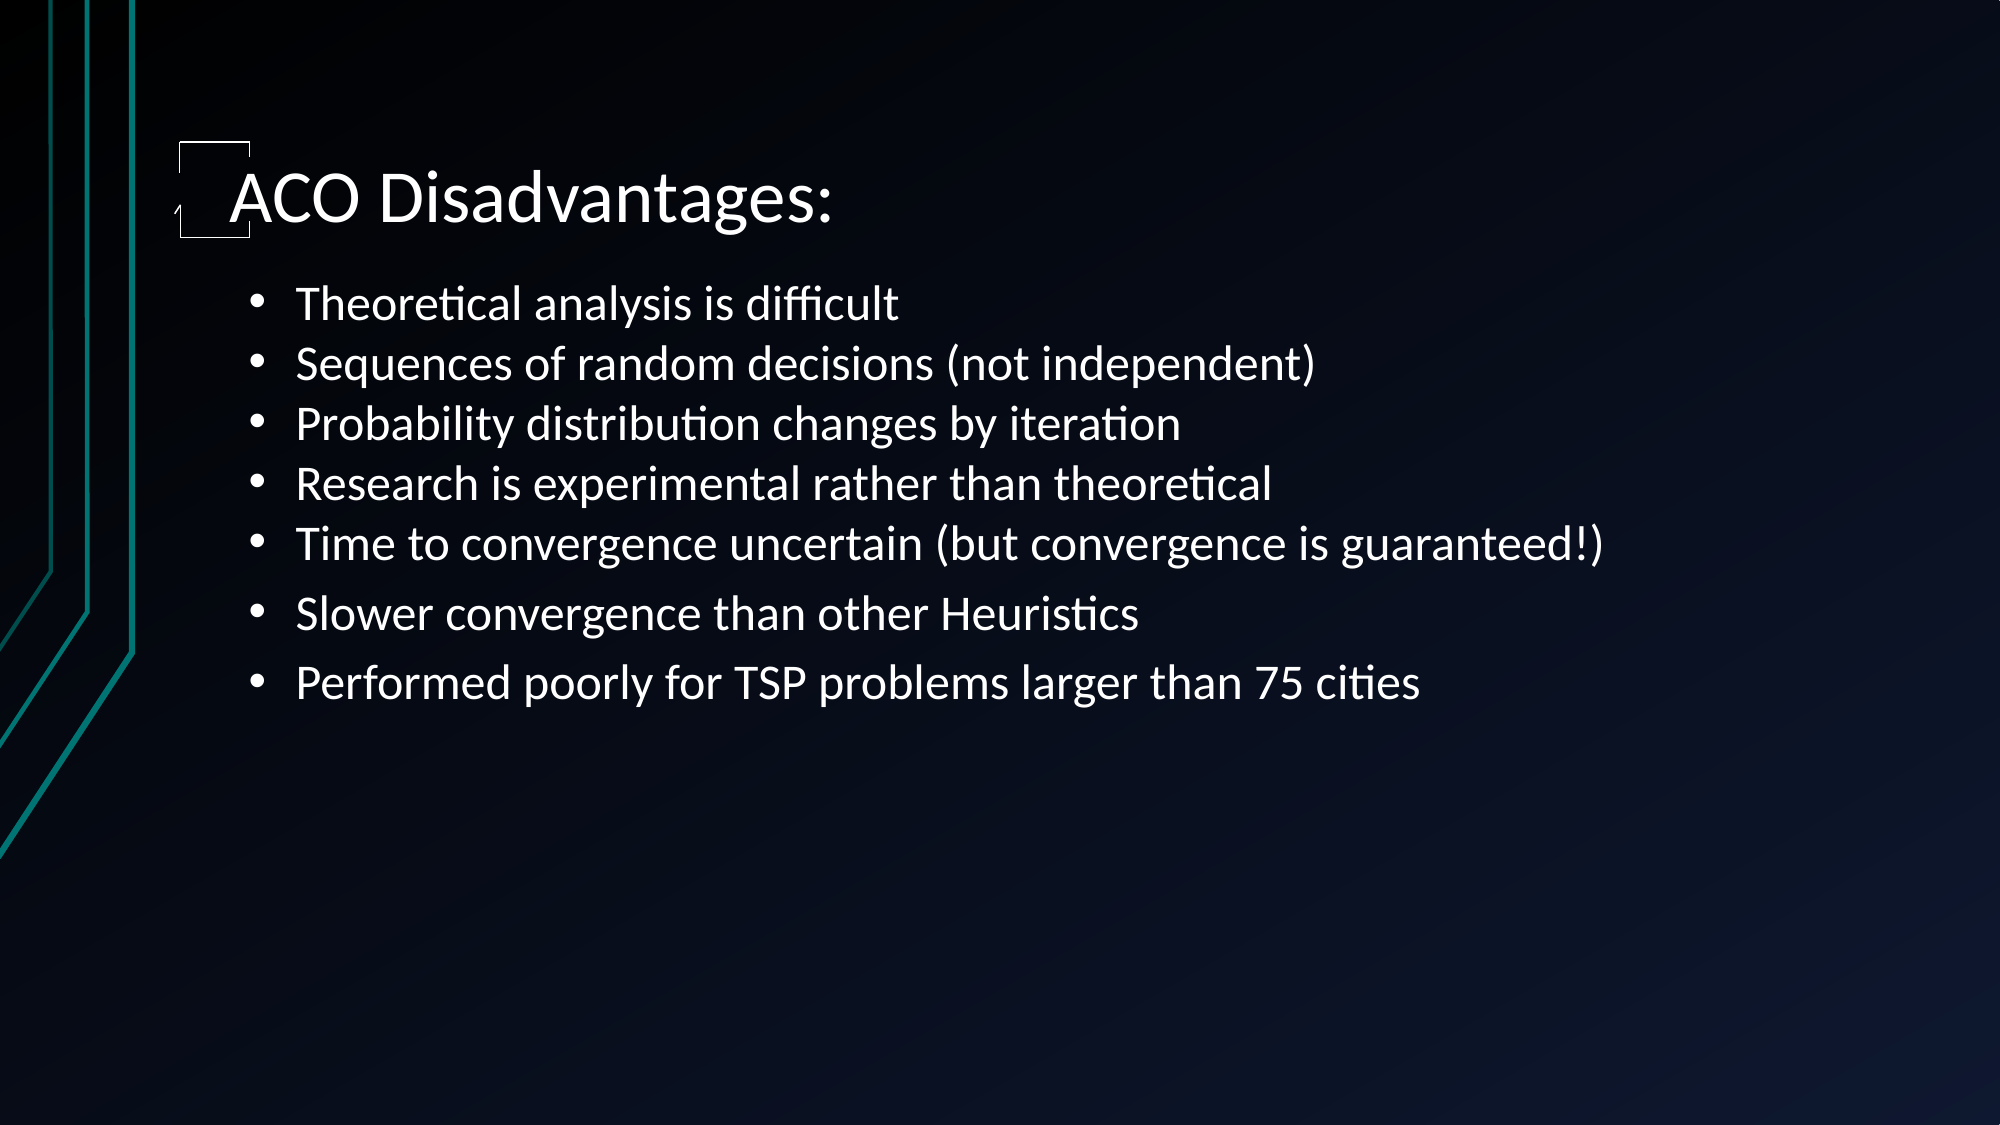

ACO Disadvantages:
Theoretical analysis is difficult
Sequences of random decisions (not independent)
Probability distribution changes by iteration
Research is experimental rather than theoretical
Time to convergence uncertain (but convergence is guaranteed!)
Slower convergence than other Heuristics
Performed poorly for TSP problems larger than 75 cities